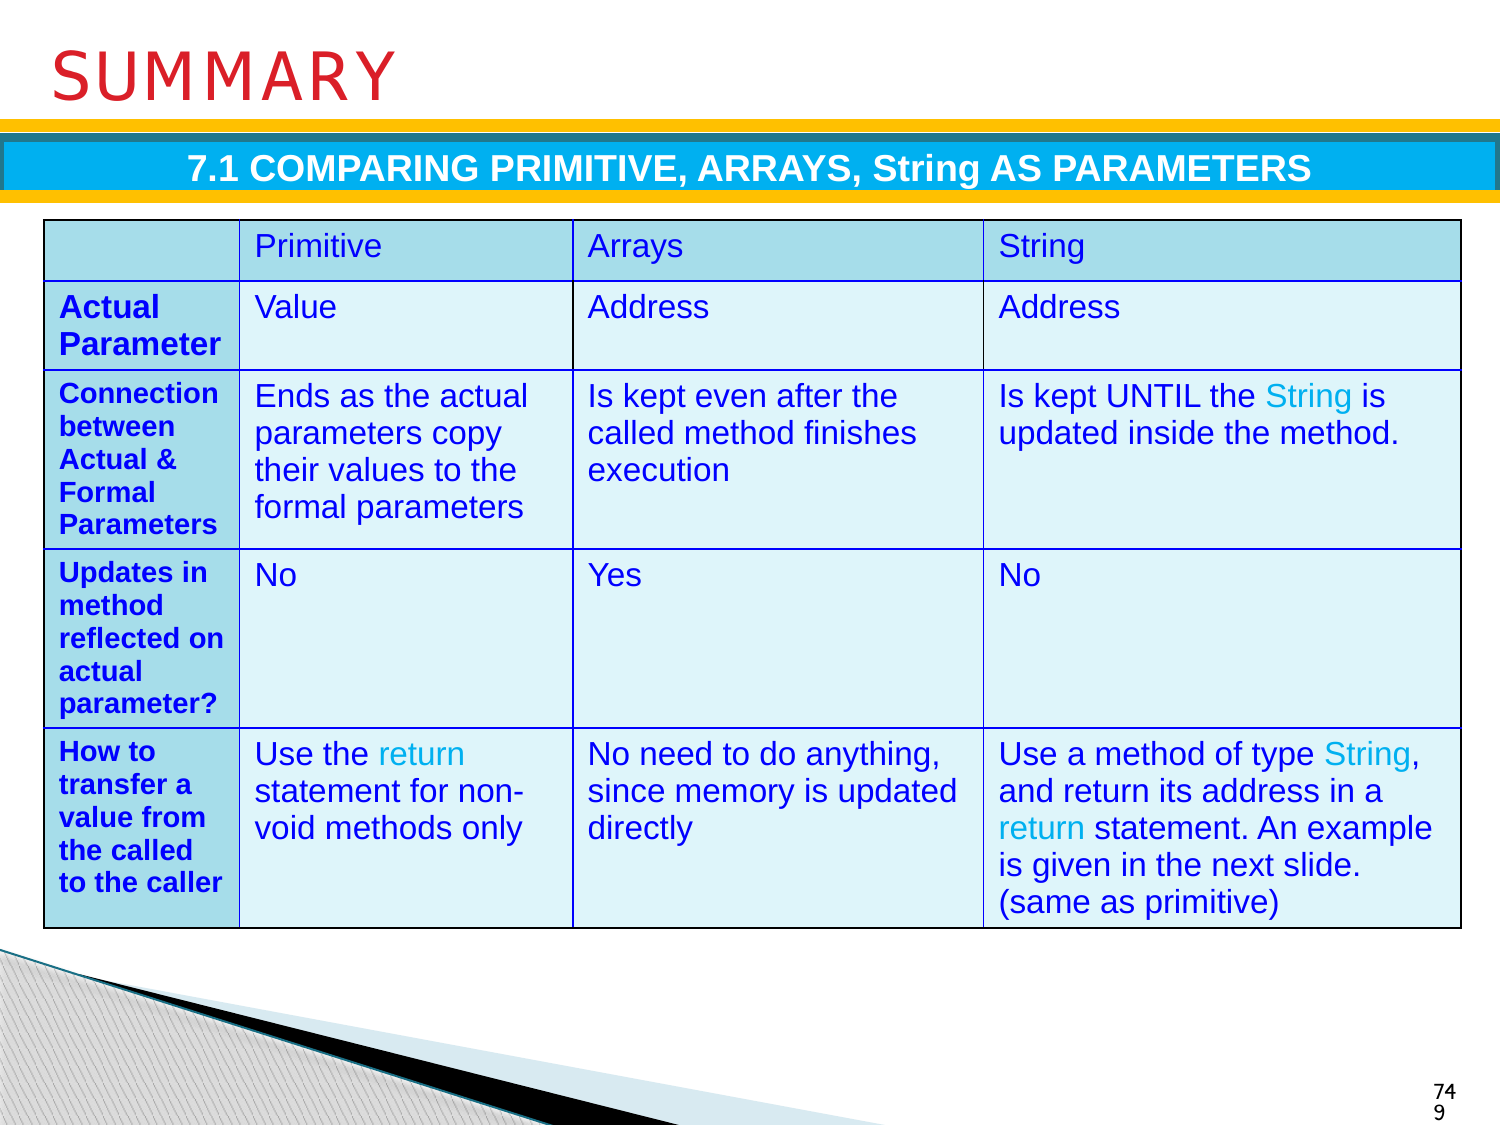

# SUMMARY
7.1 COMPARING PRIMITIVE, ARRAYS, String AS PARAMETERS
|  | Primitive | Arrays | String |
| --- | --- | --- | --- |
| Actual Parameter | Value | Address | Address |
| Connection between Actual & Formal Parameters | Ends as the actual parameters copy their values to the formal parameters | Is kept even after the called method finishes execution | Is kept UNTIL the String is updated inside the method. |
| Updates in method reflected on actual parameter? | No | Yes | No |
| How to transfer a value from the called to the caller | Use the return statement for non-void methods only | No need to do anything, since memory is updated directly | Use a method of type String, and return its address in a return statement. An example is given in the next slide. (same as primitive) |
749